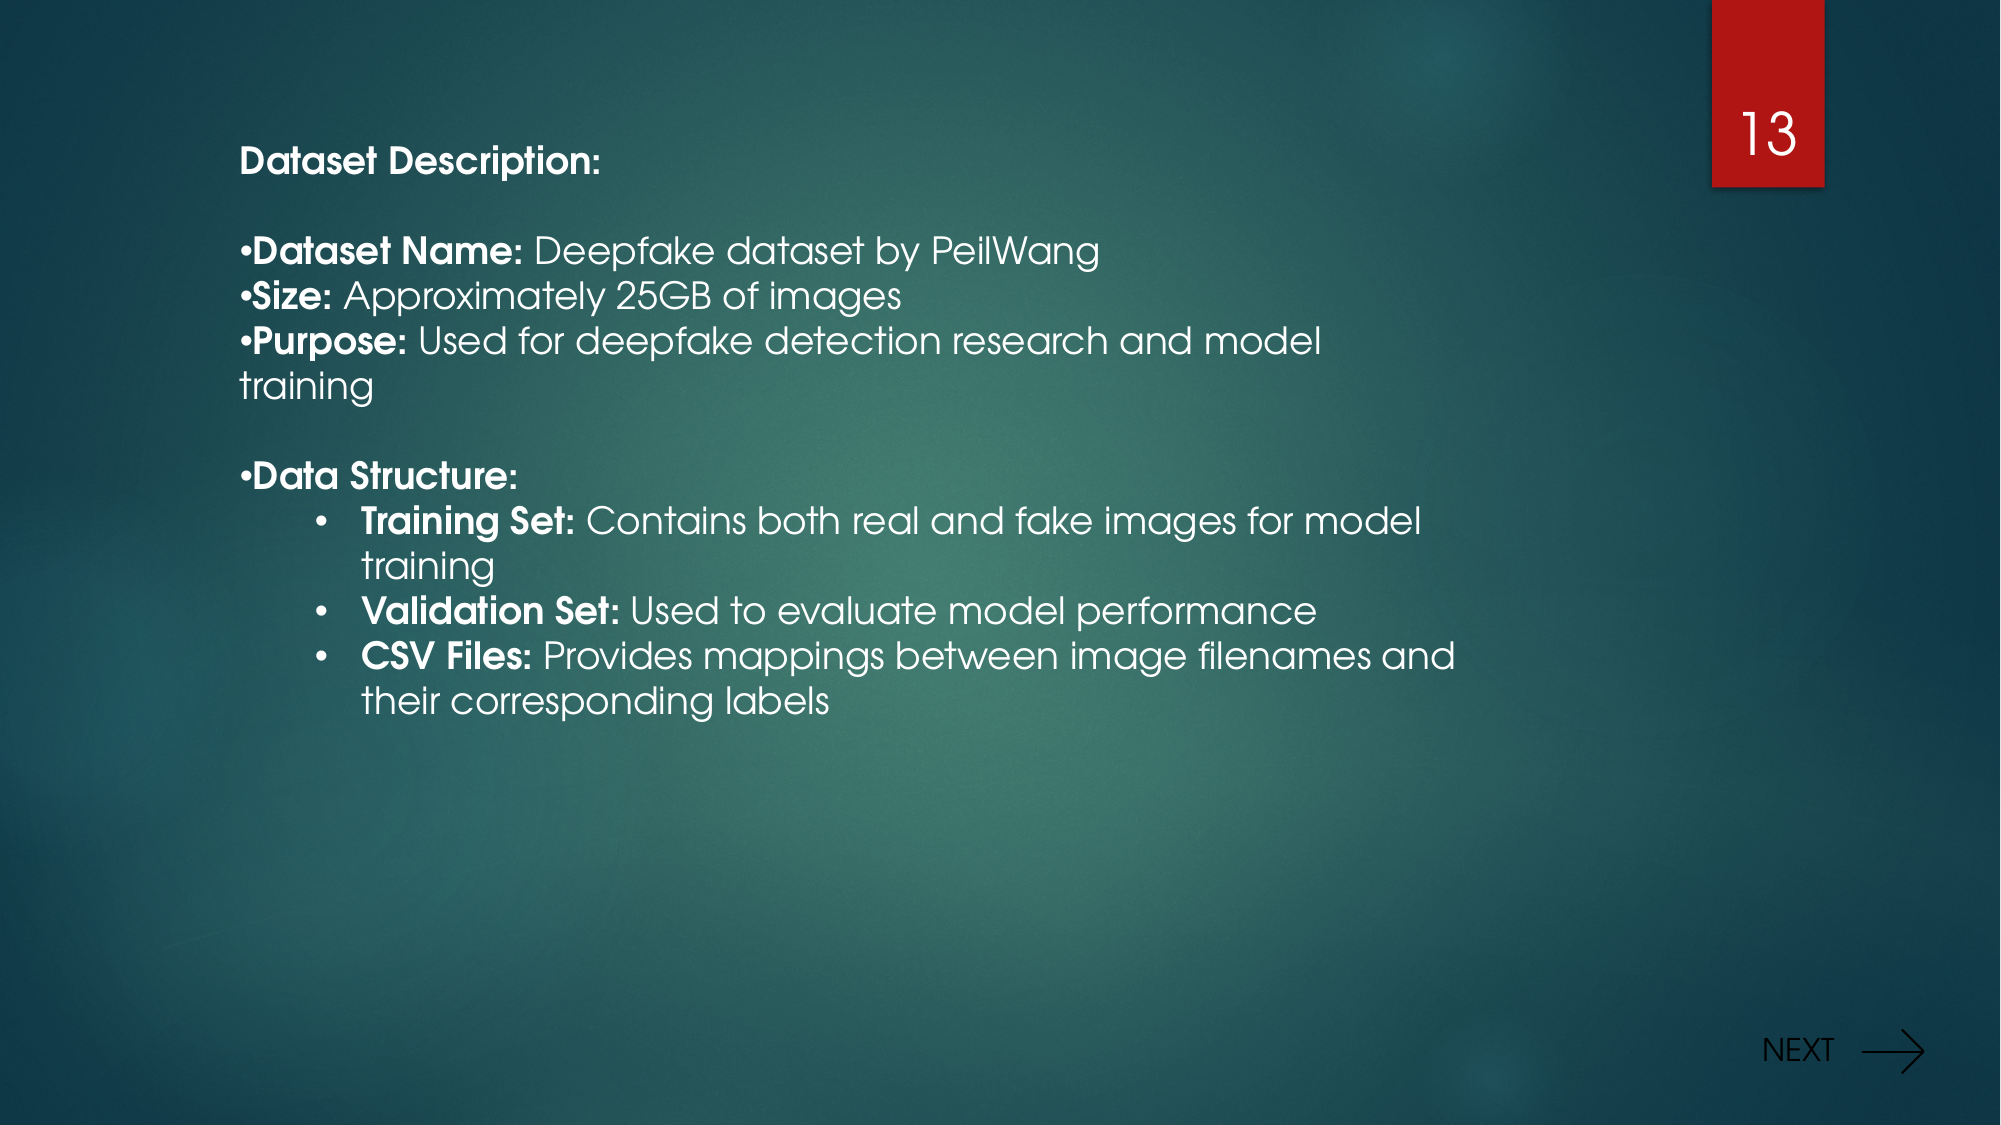

13
Dataset Description:

Dataset Name: Deepfake dataset by PeilWang
Size: Approximately 25GB of images
Purpose: Used for deepfake detection research and model training

Data Structure:
Training Set: Contains both real and fake images for model training
Validation Set: Used to evaluate model performance
CSV Files: Provides mappings between image filenames and their corresponding labels